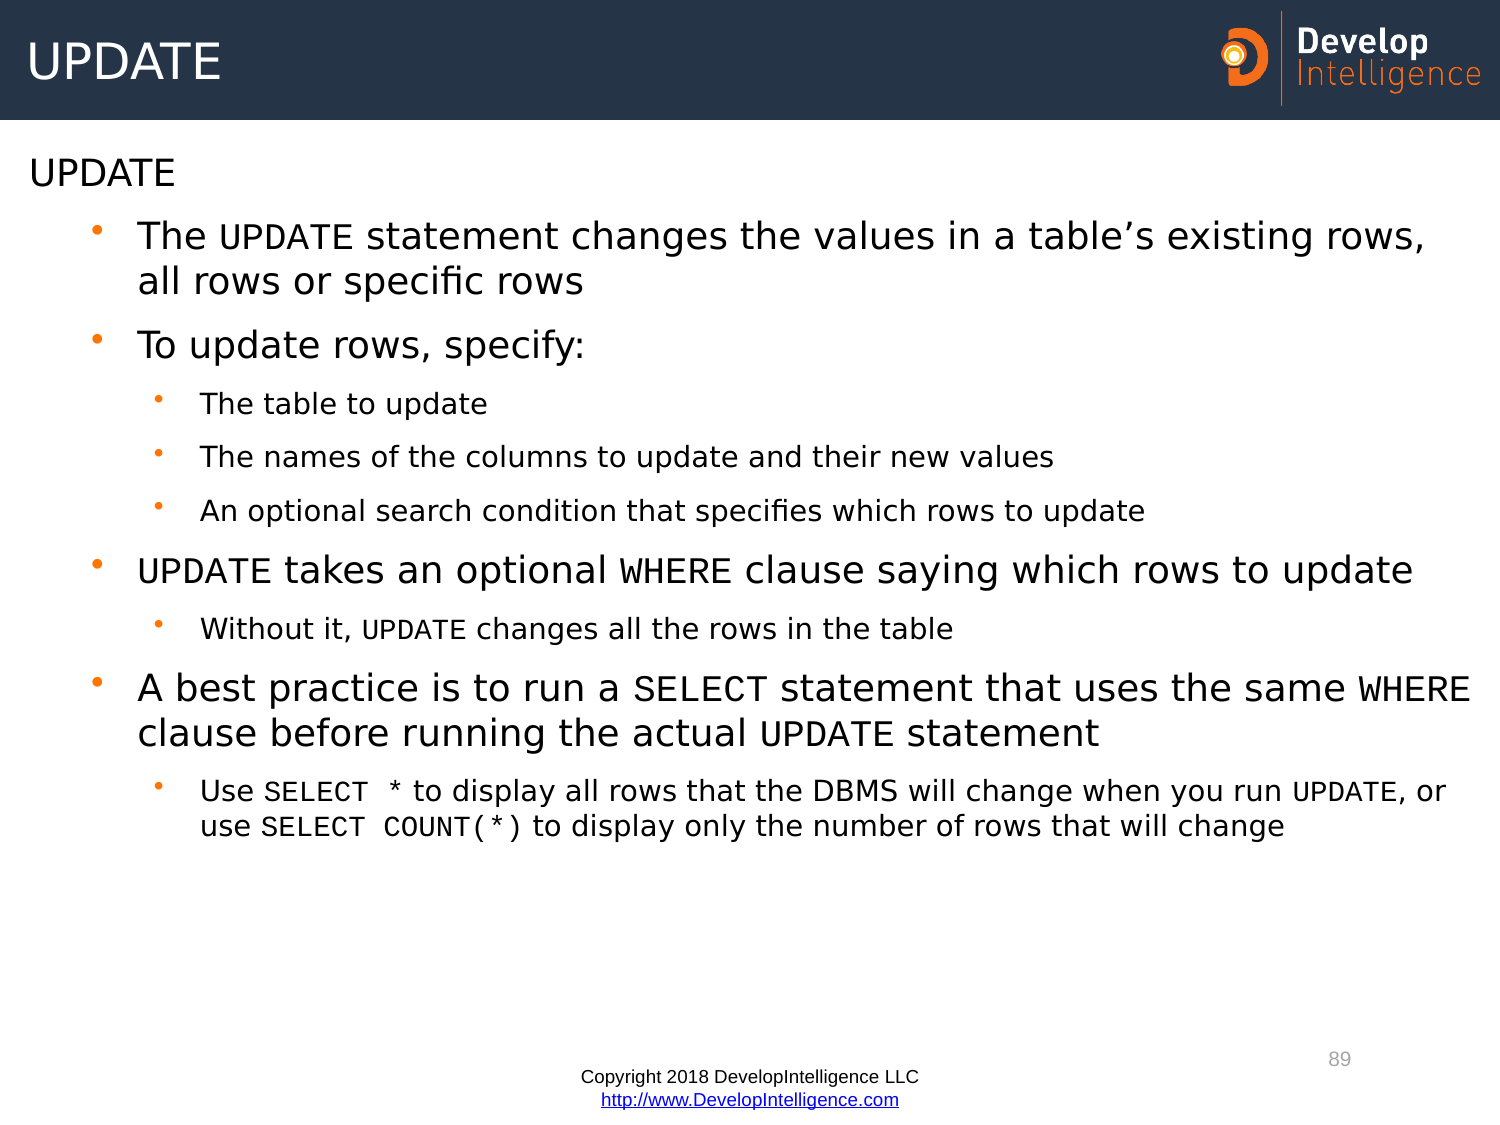

# UPDATE
UPDATE
The UPDATE statement changes the values in a table’s existing rows, all rows or specific rows
To update rows, specify:
The table to update
The names of the columns to update and their new values
An optional search condition that specifies which rows to update
UPDATE takes an optional WHERE clause saying which rows to update
Without it, UPDATE changes all the rows in the table
A best practice is to run a SELECT statement that uses the same WHERE clause before running the actual UPDATE statement
Use SELECT * to display all rows that the DBMS will change when you run UPDATE, or use SELECT COUNT(*) to display only the number of rows that will change

89